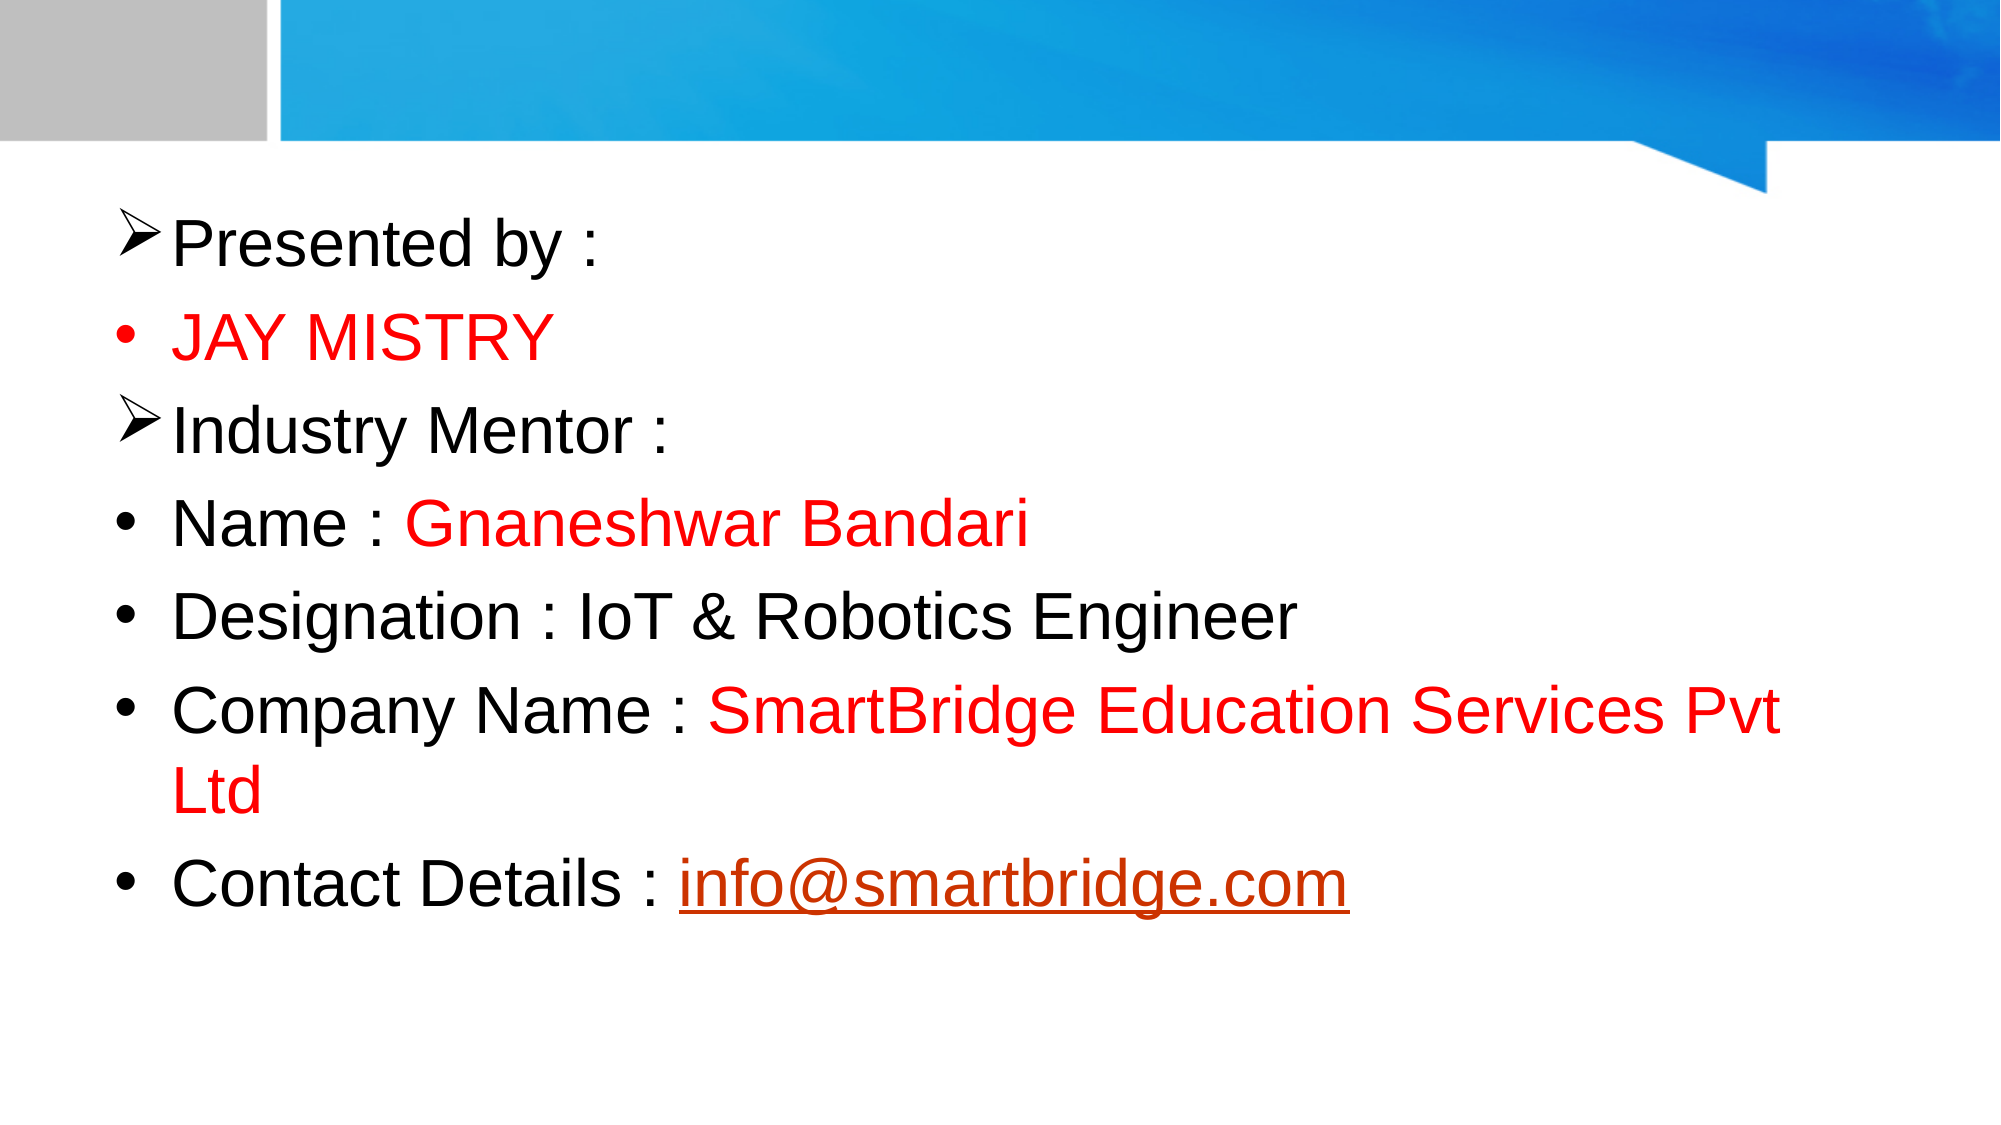

#
Presented by :
JAY MISTRY
Industry Mentor :
Name : Gnaneshwar Bandari
Designation : IoT & Robotics Engineer
Company Name : SmartBridge Education Services Pvt Ltd
Contact Details : info@smartbridge.com